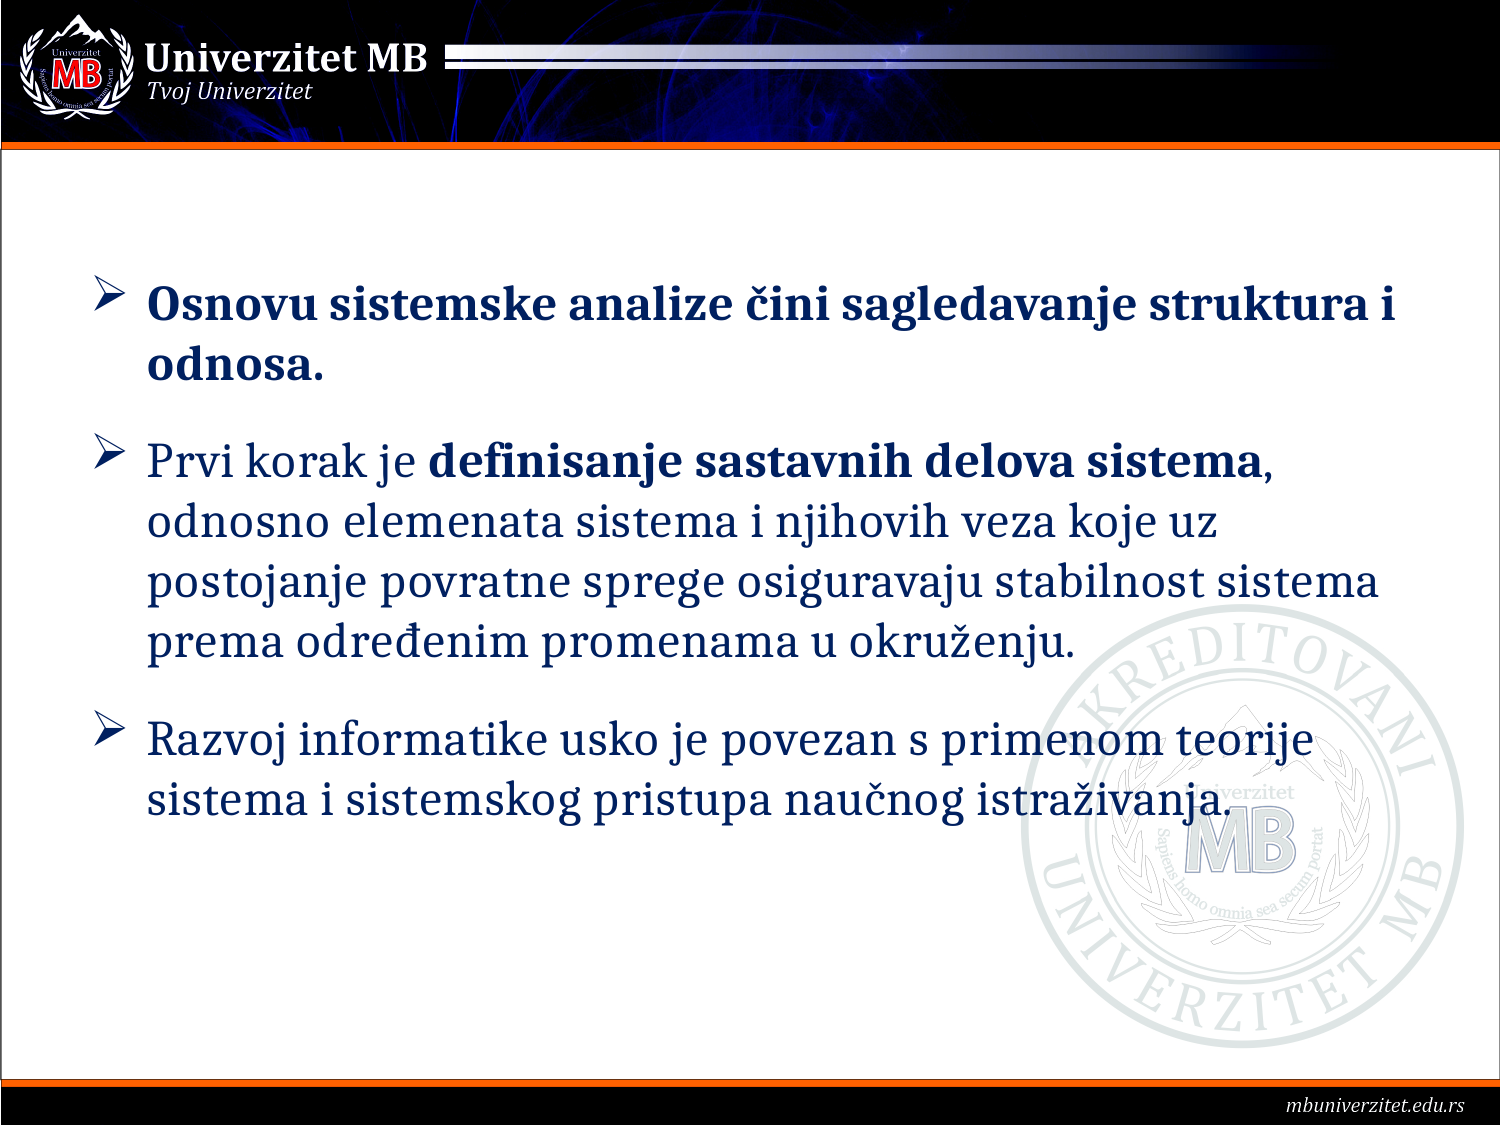

Osnovu sistemske analize čini sagledavanje struktura i odnosa.
Prvi korak je definisanje sastavnih delova sistema, odnosno elemenata sistema i njihovih veza koje uz postojanje povratne sprege osiguravaju stabilnost sistema prema određenim promenama u okruženju.
Razvoj informatike usko je povezan s primenom teorije sistema i sistemskog pristupa naučnog istraživanja.